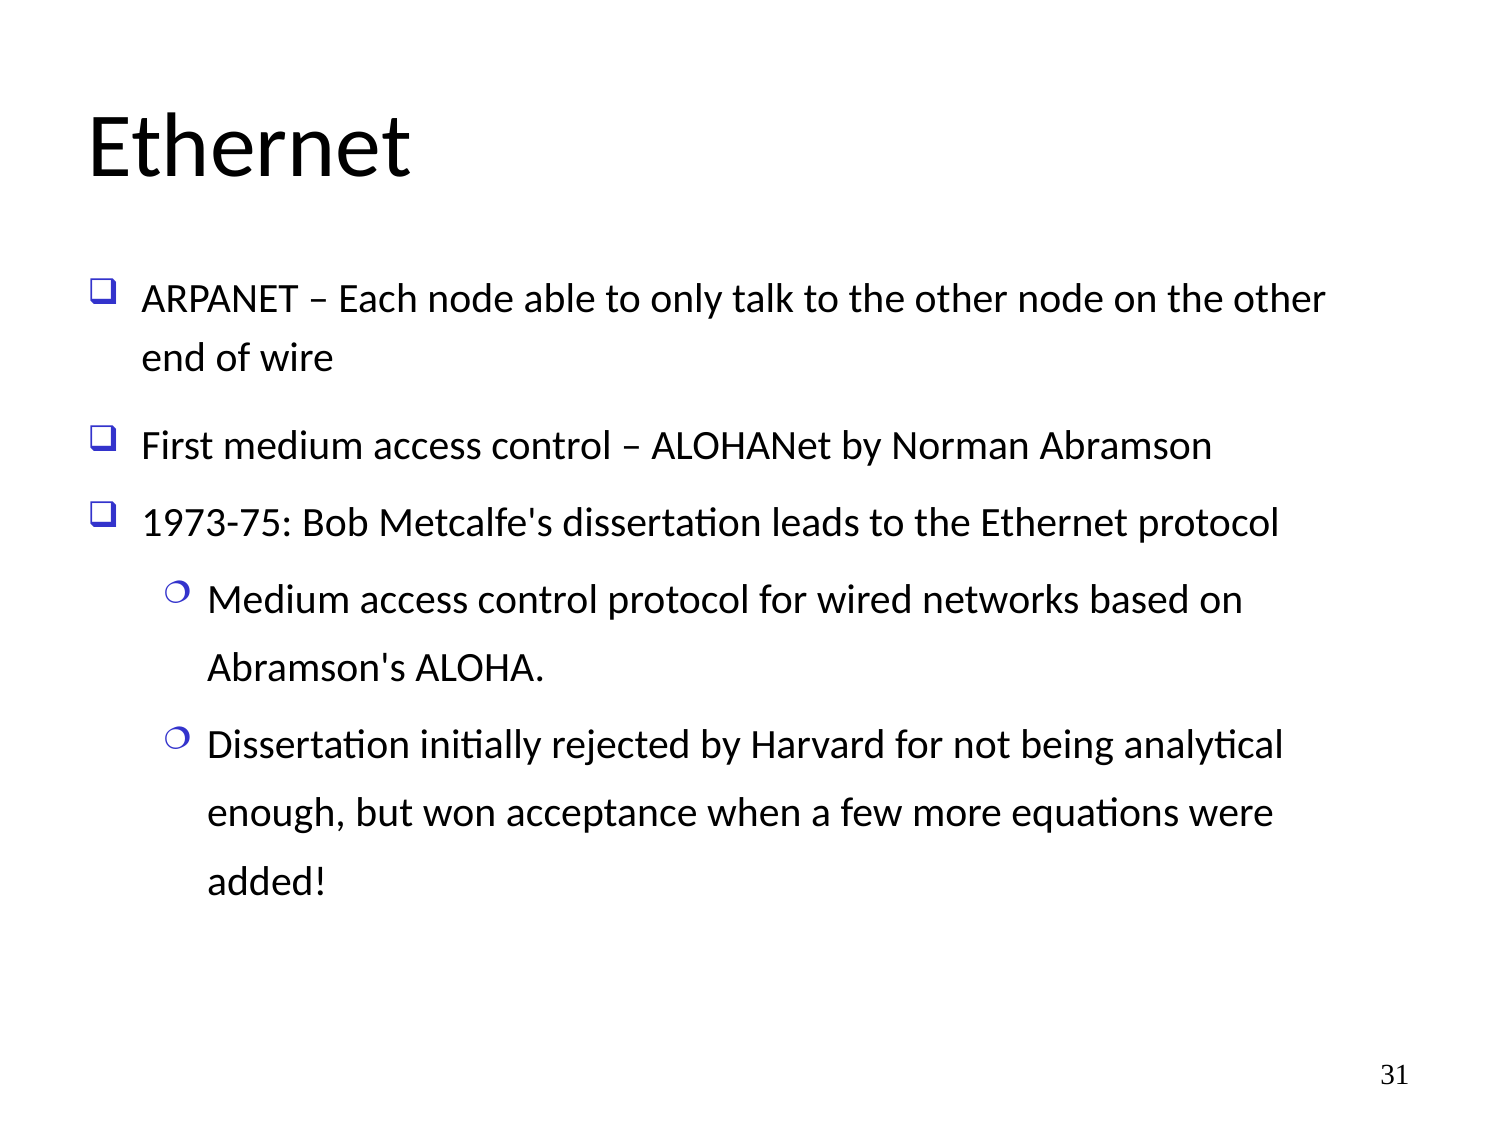

# Ethernet
ARPANET – Each node able to only talk to the other node on the other end of wire
First medium access control – ALOHANet by Norman Abramson
1973-75: Bob Metcalfe's dissertation leads to the Ethernet protocol
Medium access control protocol for wired networks based on Abramson's ALOHA.
Dissertation initially rejected by Harvard for not being analytical enough, but won acceptance when a few more equations were added!
31